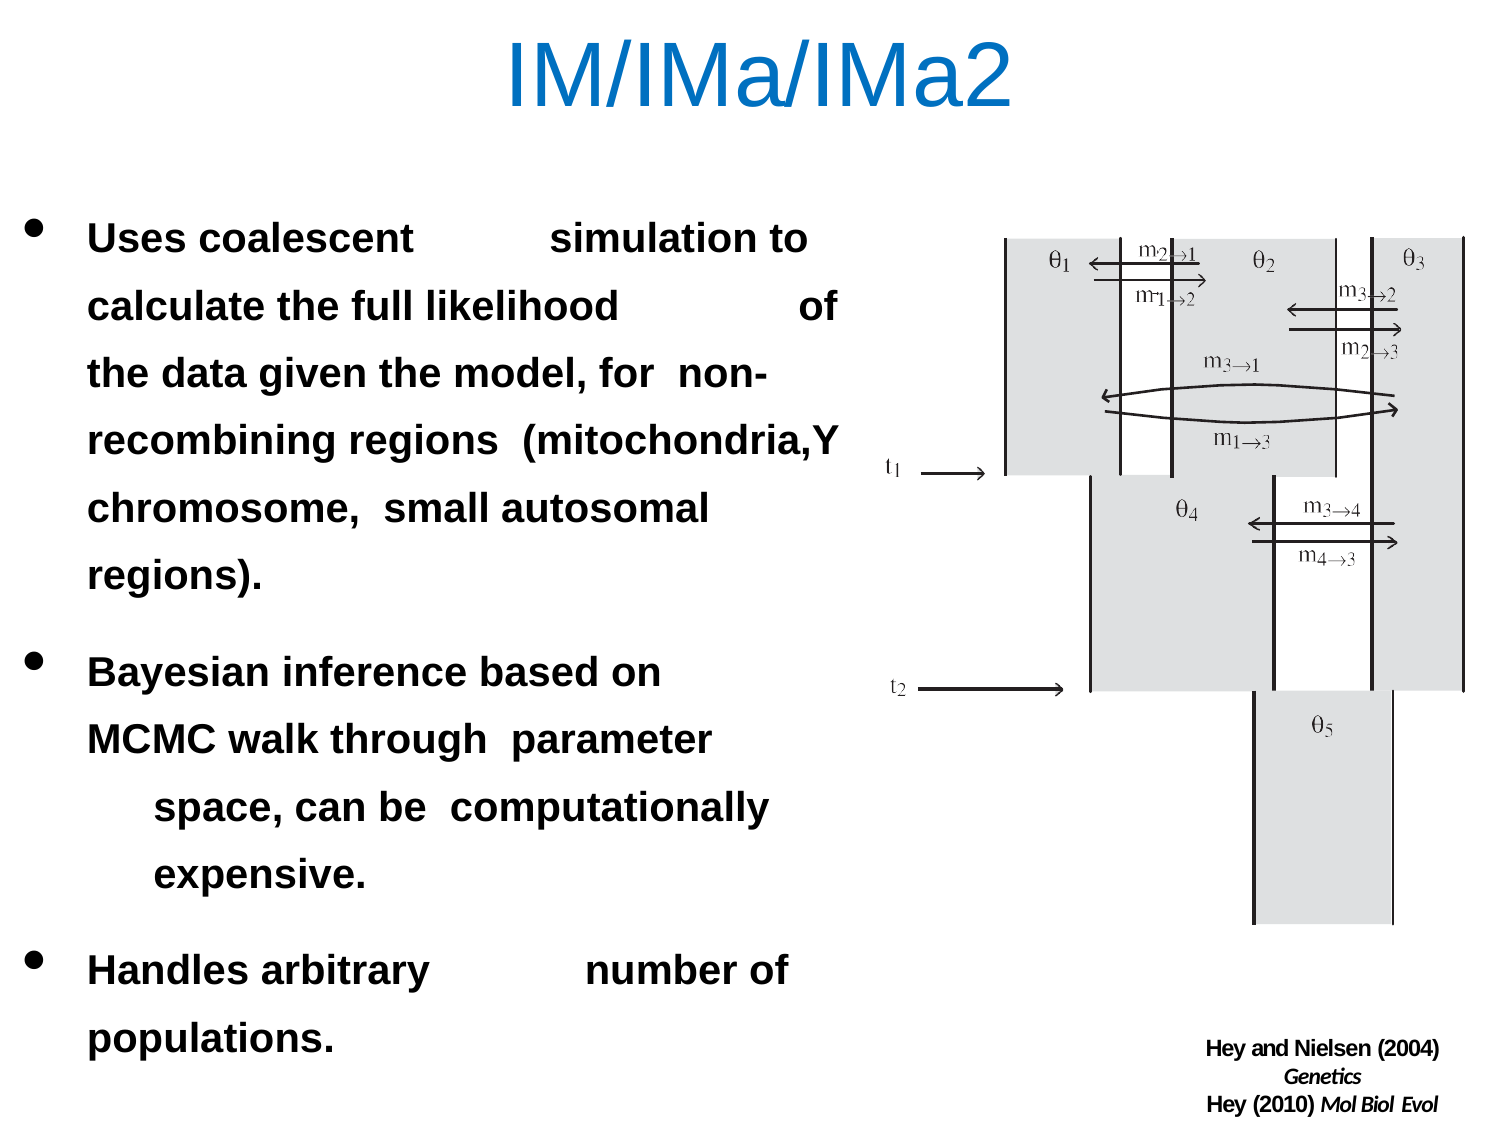

# IM/IMa/IMa2
Uses coalescent	simulation to  calculate the full likelihood	of  the data given the model, for  non-recombining regions  (mitochondria,Y chromosome,  small autosomal regions).
Bayesian inference based on  MCMC walk through  parameter	space, can be  computationally	expensive.
Handles arbitrary	number of  populations.

Hey and Nielsen (2004) Genetics
Hey (2010) Mol Biol Evol